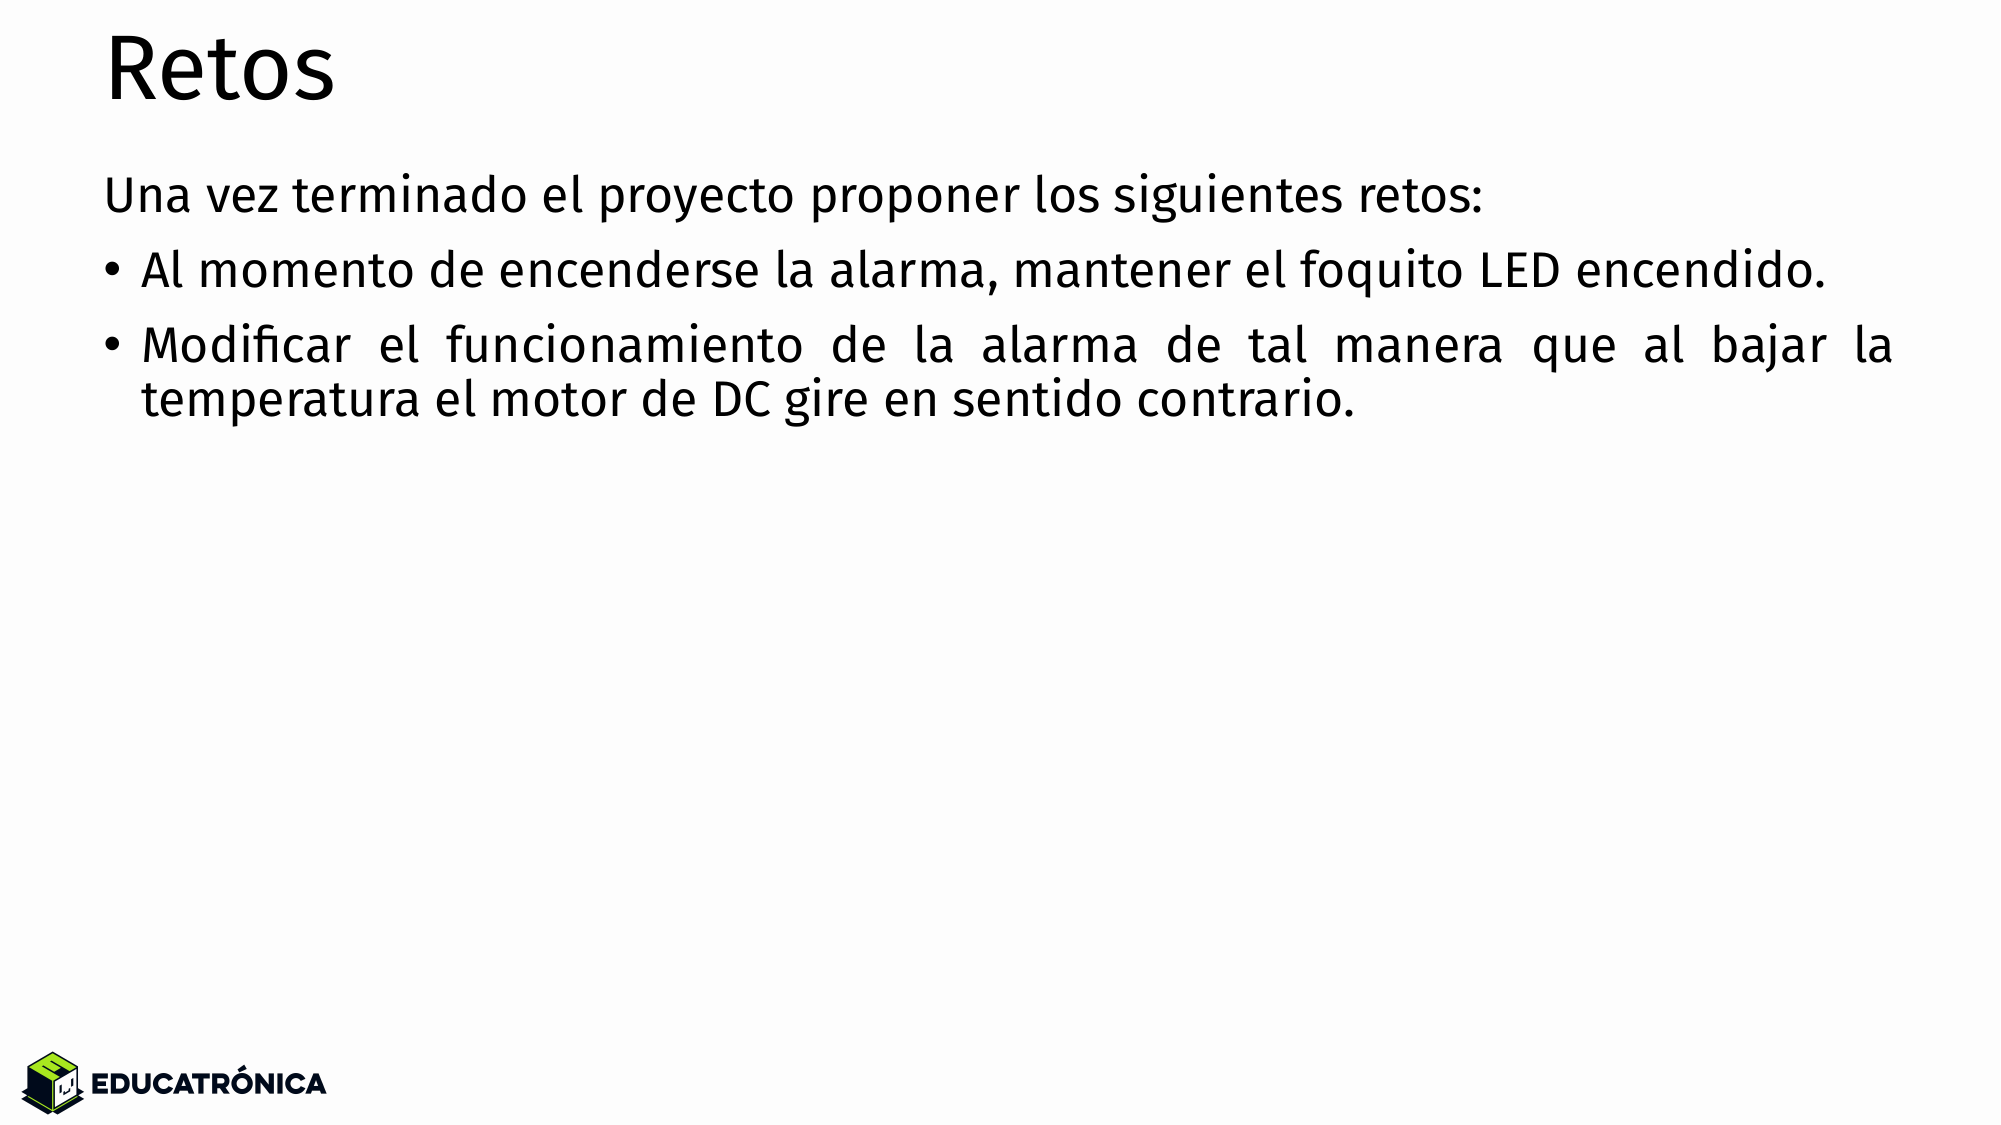

# Retos
Una vez terminado el proyecto proponer los siguientes retos:
Al momento de encenderse la alarma, mantener el foquito LED encendido.
Modificar el funcionamiento de la alarma de tal manera que al bajar la temperatura el motor de DC gire en sentido contrario.